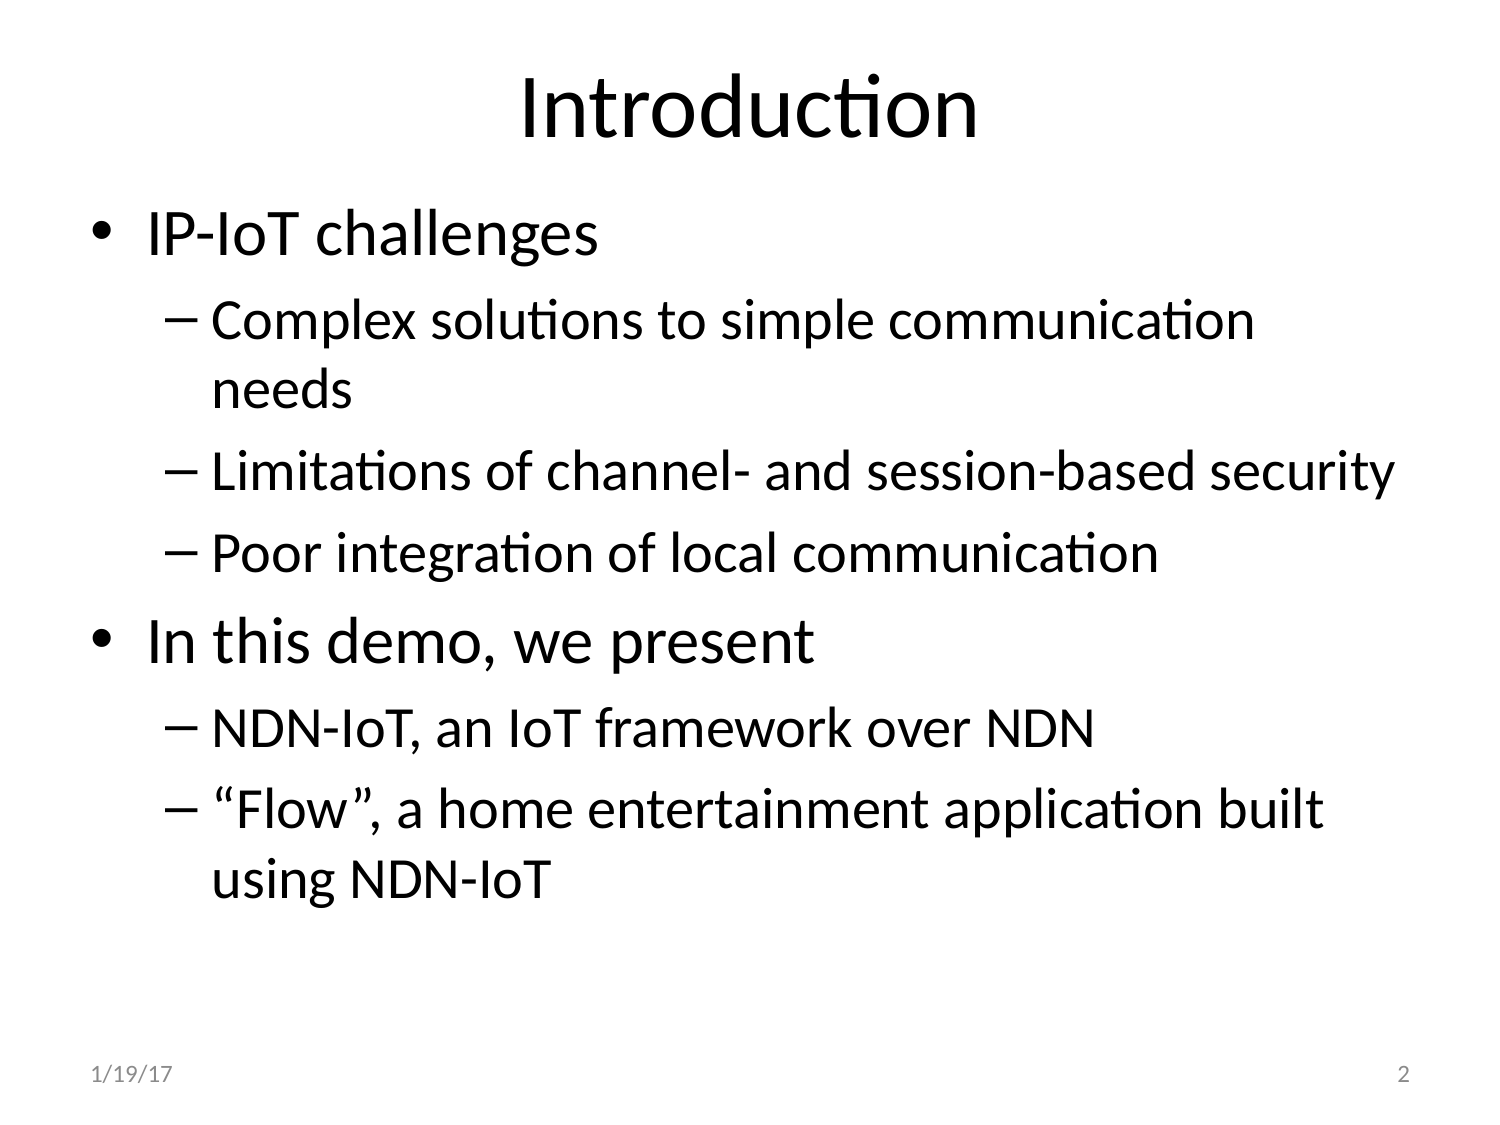

# Introduction
IP-IoT challenges
Complex solutions to simple communication needs
Limitations of channel- and session-based security
Poor integration of local communication
In this demo, we present
NDN-IoT, an IoT framework over NDN
“Flow”, a home entertainment application built using NDN-IoT
1/19/17
2